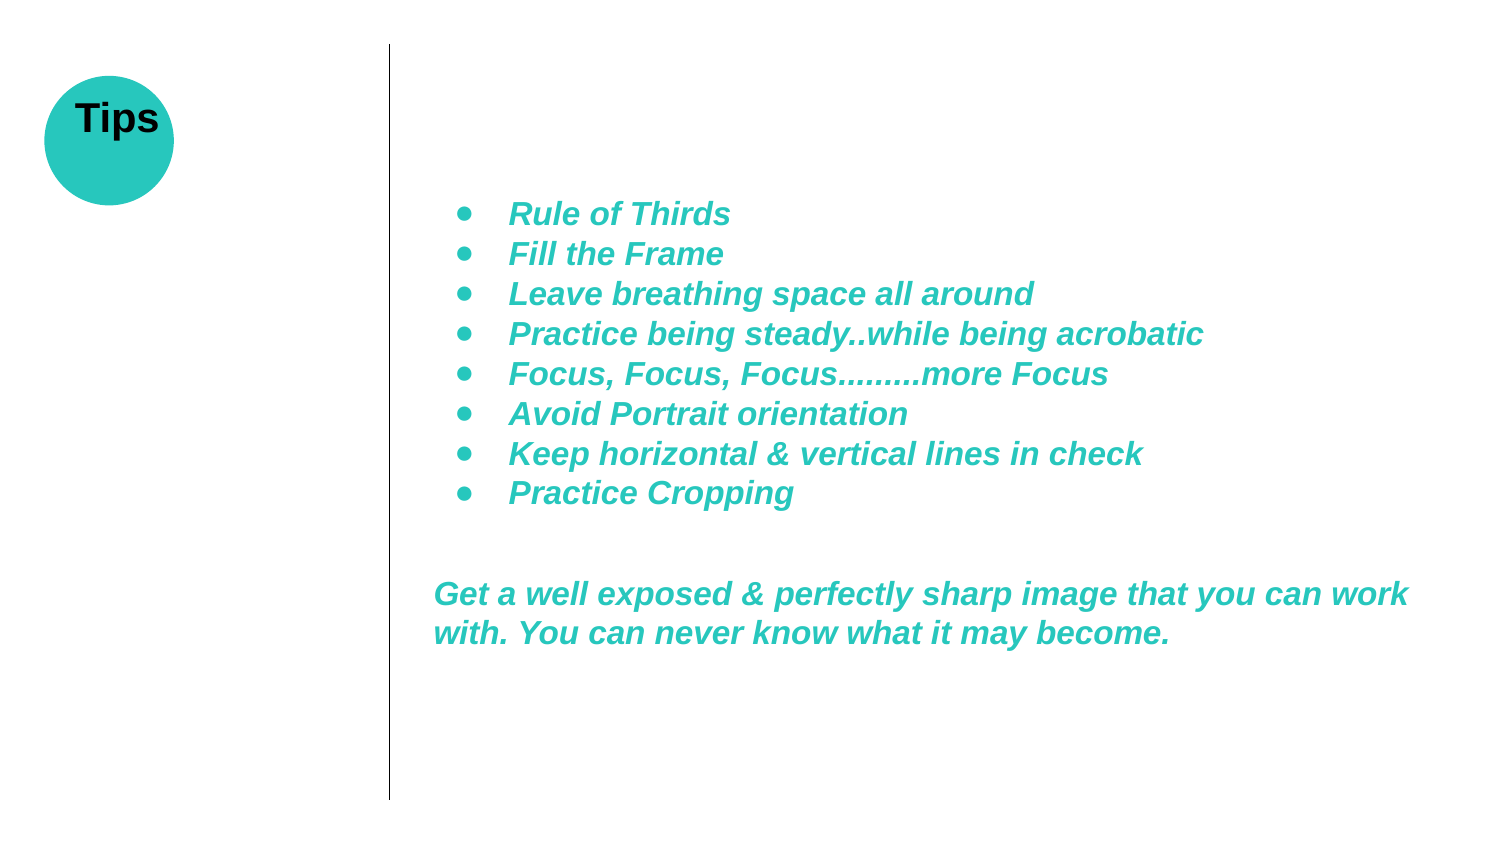

Rule of Thirds
Fill the Frame
Leave breathing space all around
Practice being steady..while being acrobatic
Focus, Focus, Focus.........more Focus
Avoid Portrait orientation
Keep horizontal & vertical lines in check
Practice Cropping

Get a well exposed & perfectly sharp image that you can work with. You can never know what it may become.

# Tips